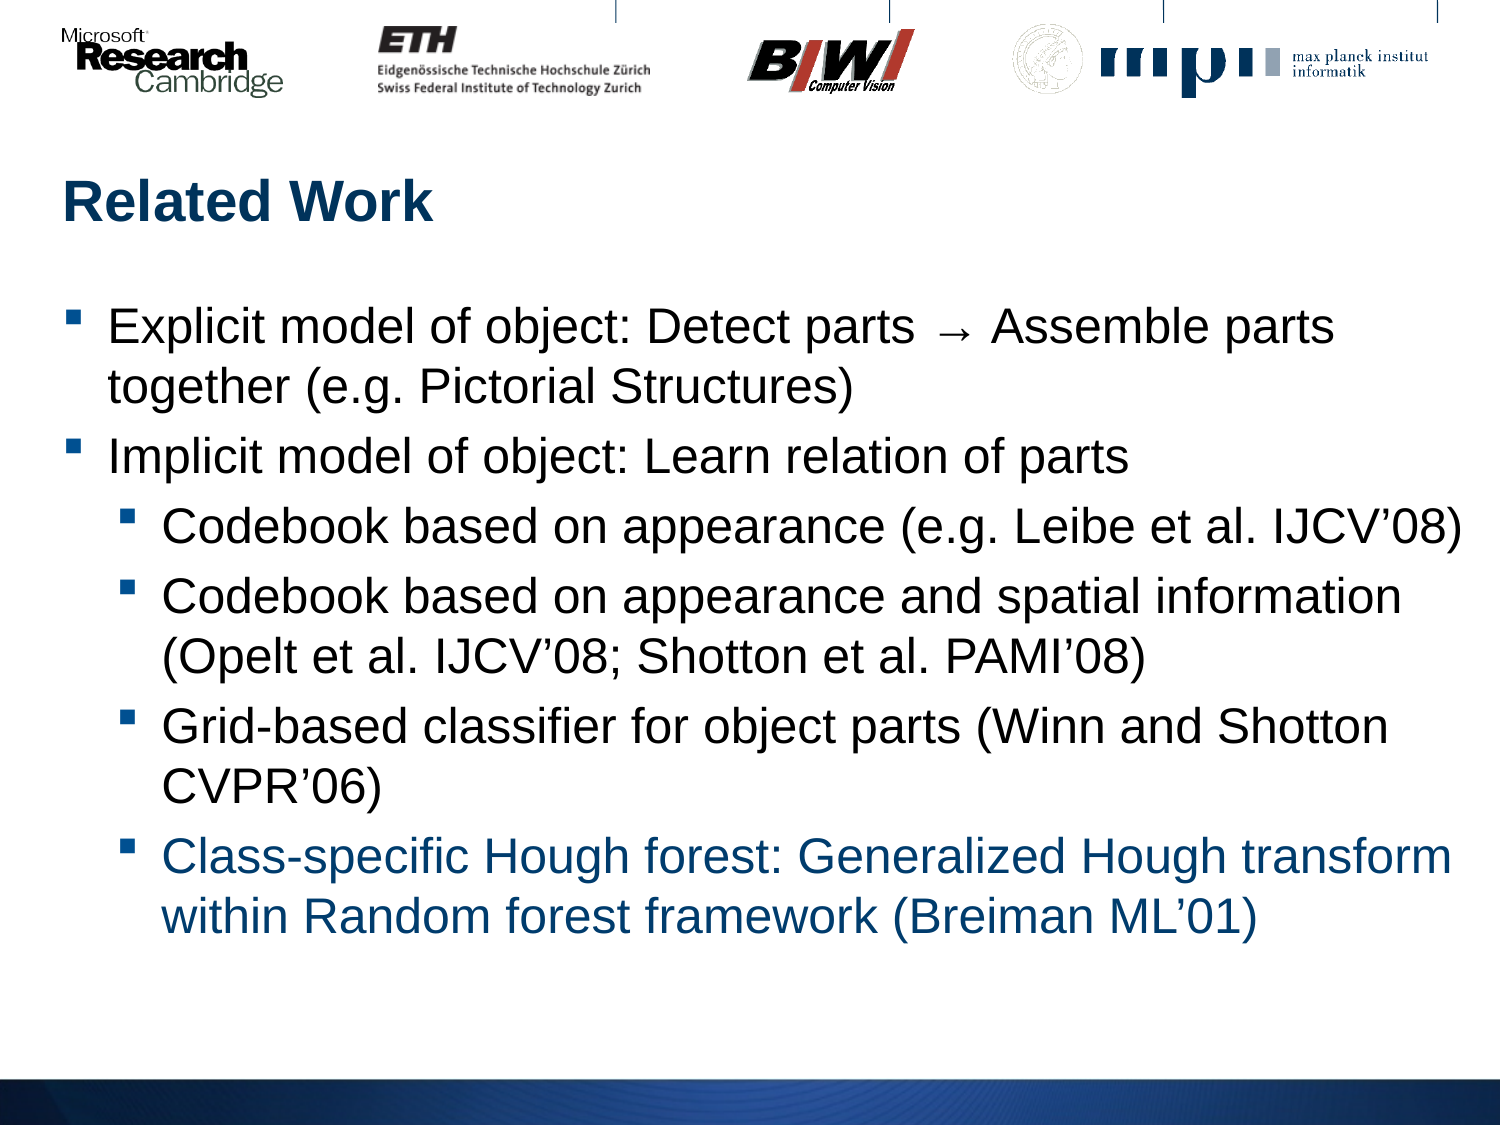

# Related Work
Explicit model of object: Detect parts → Assemble parts together (e.g. Pictorial Structures)
Implicit model of object: Learn relation of parts
Codebook based on appearance (e.g. Leibe et al. IJCV’08)
Codebook based on appearance and spatial information (Opelt et al. IJCV’08; Shotton et al. PAMI’08)
Grid-based classifier for object parts (Winn and Shotton CVPR’06)
Class-specific Hough forest: Generalized Hough transform within Random forest framework (Breiman ML’01)